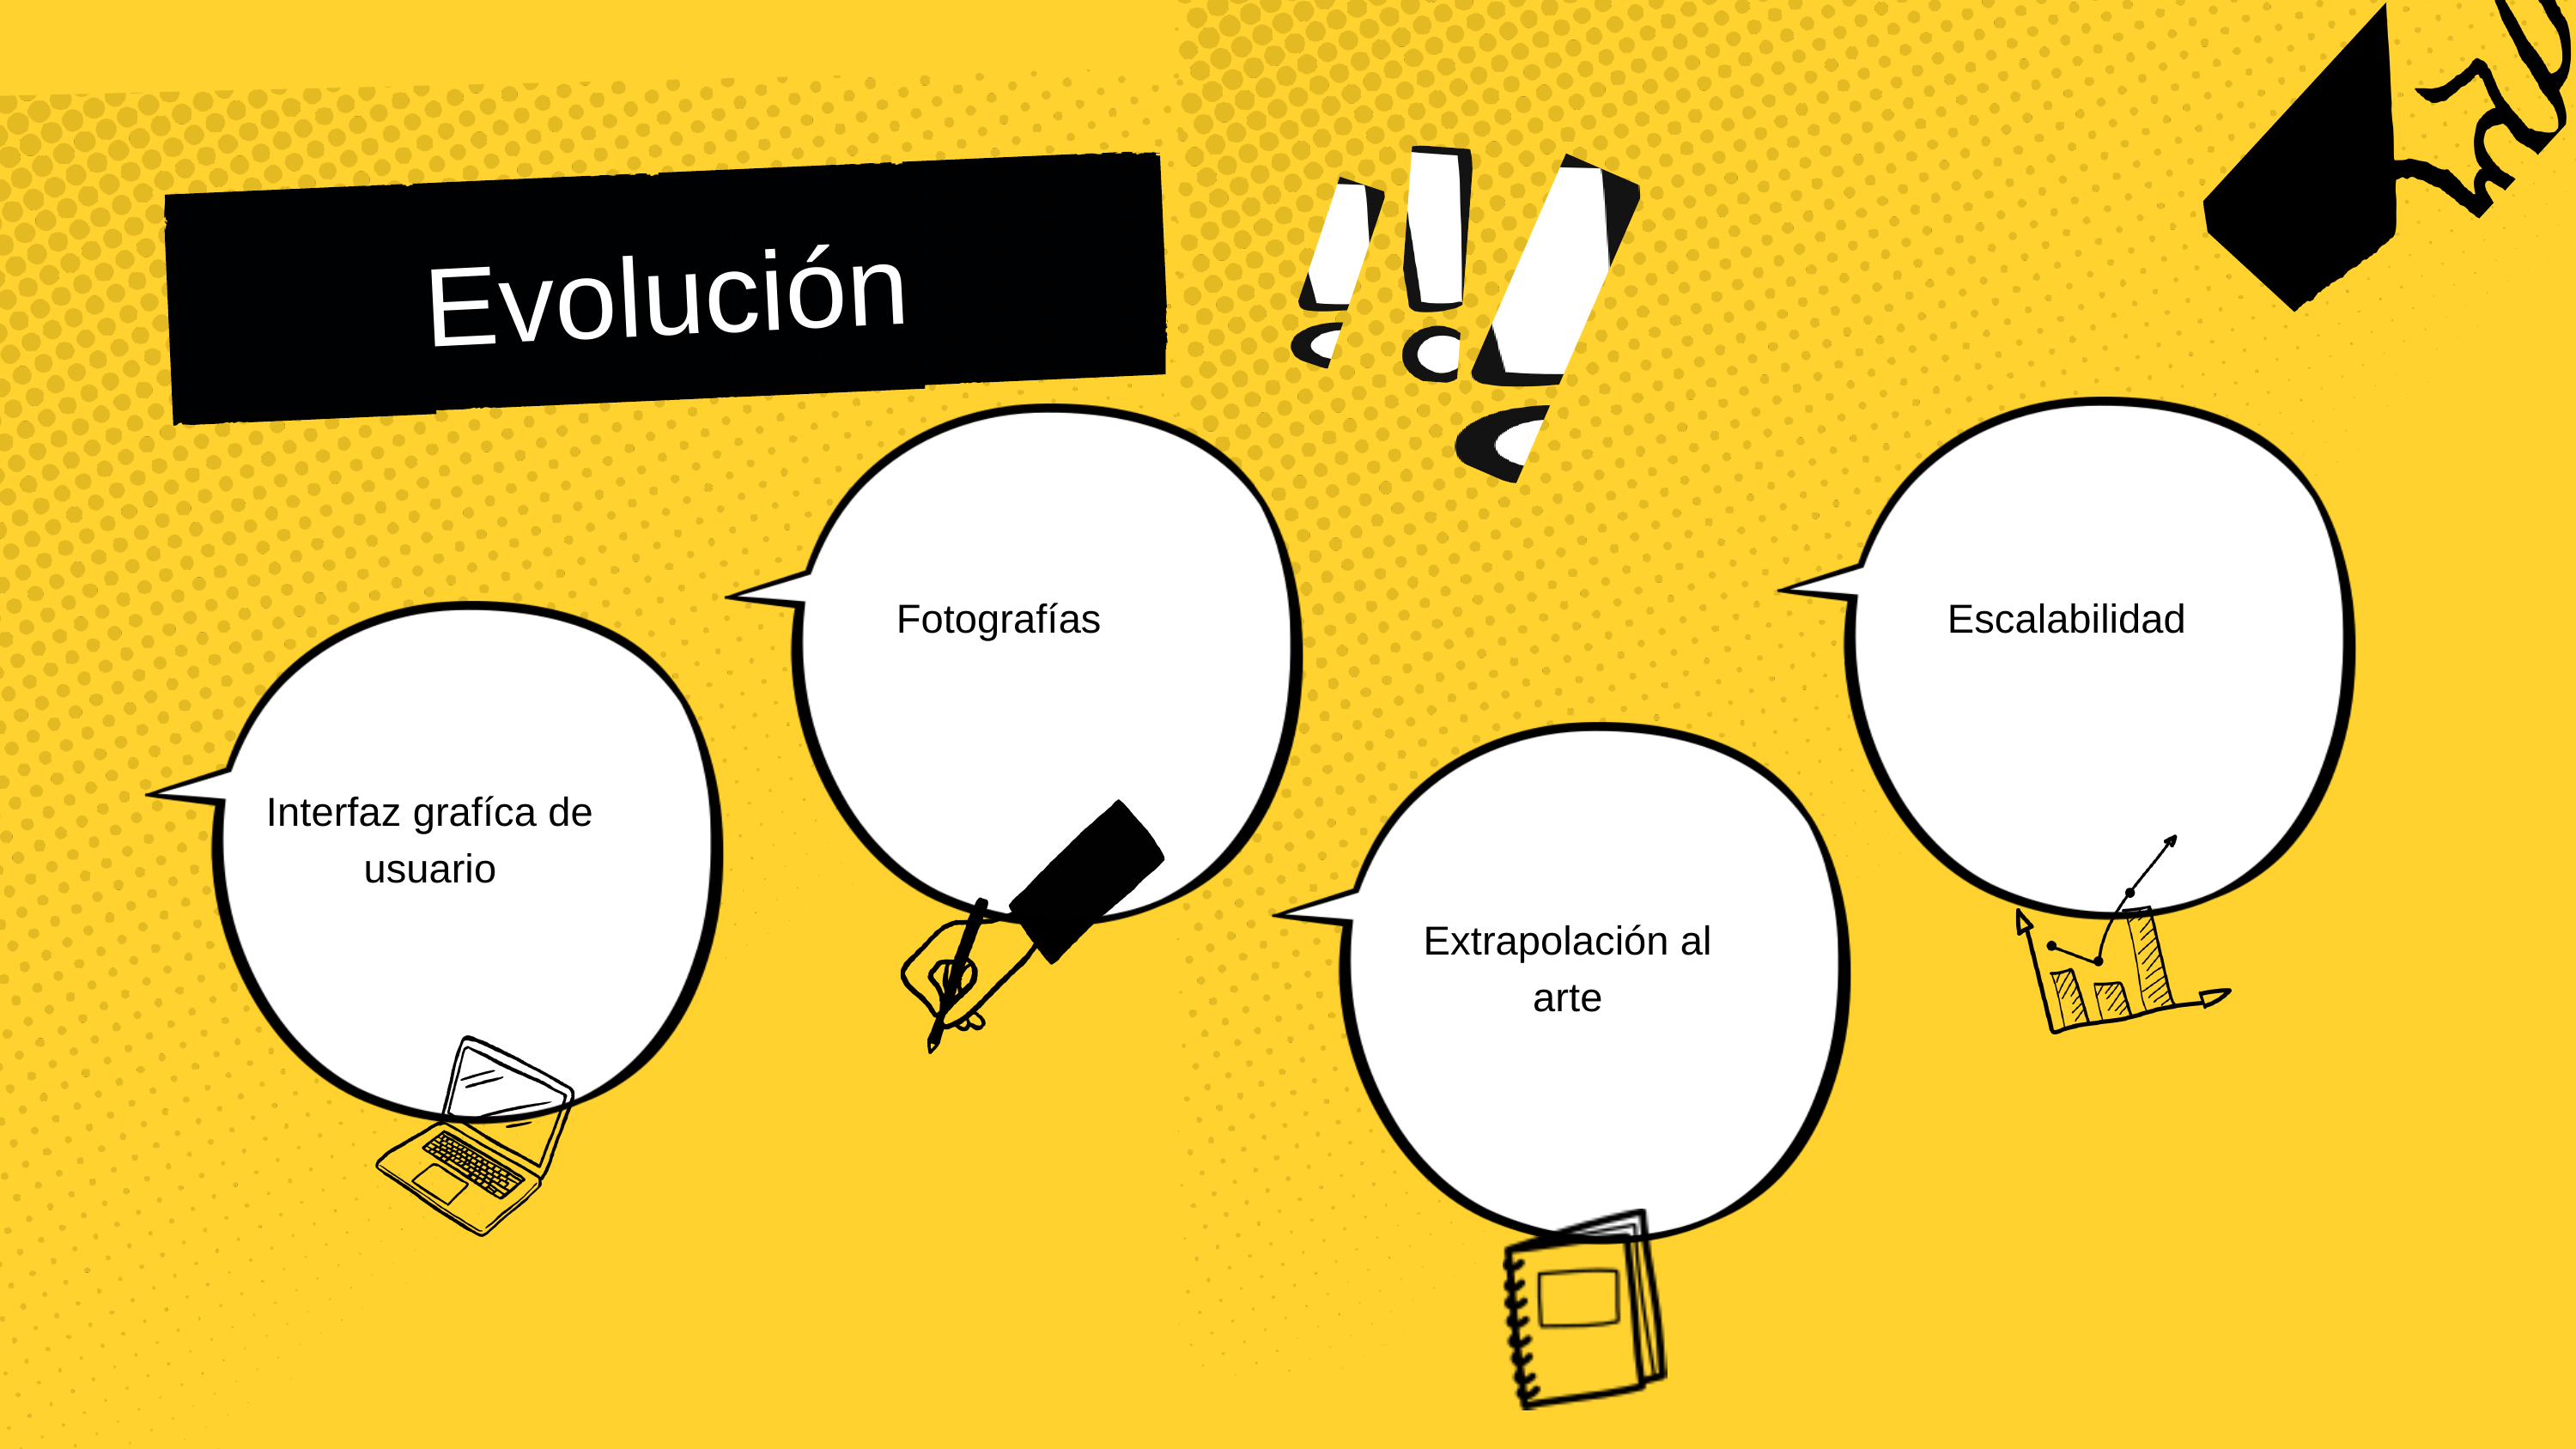

Evolución

Fotografías
Escalabilidad

Interfaz grafíca de usuario

Extrapolación al arte